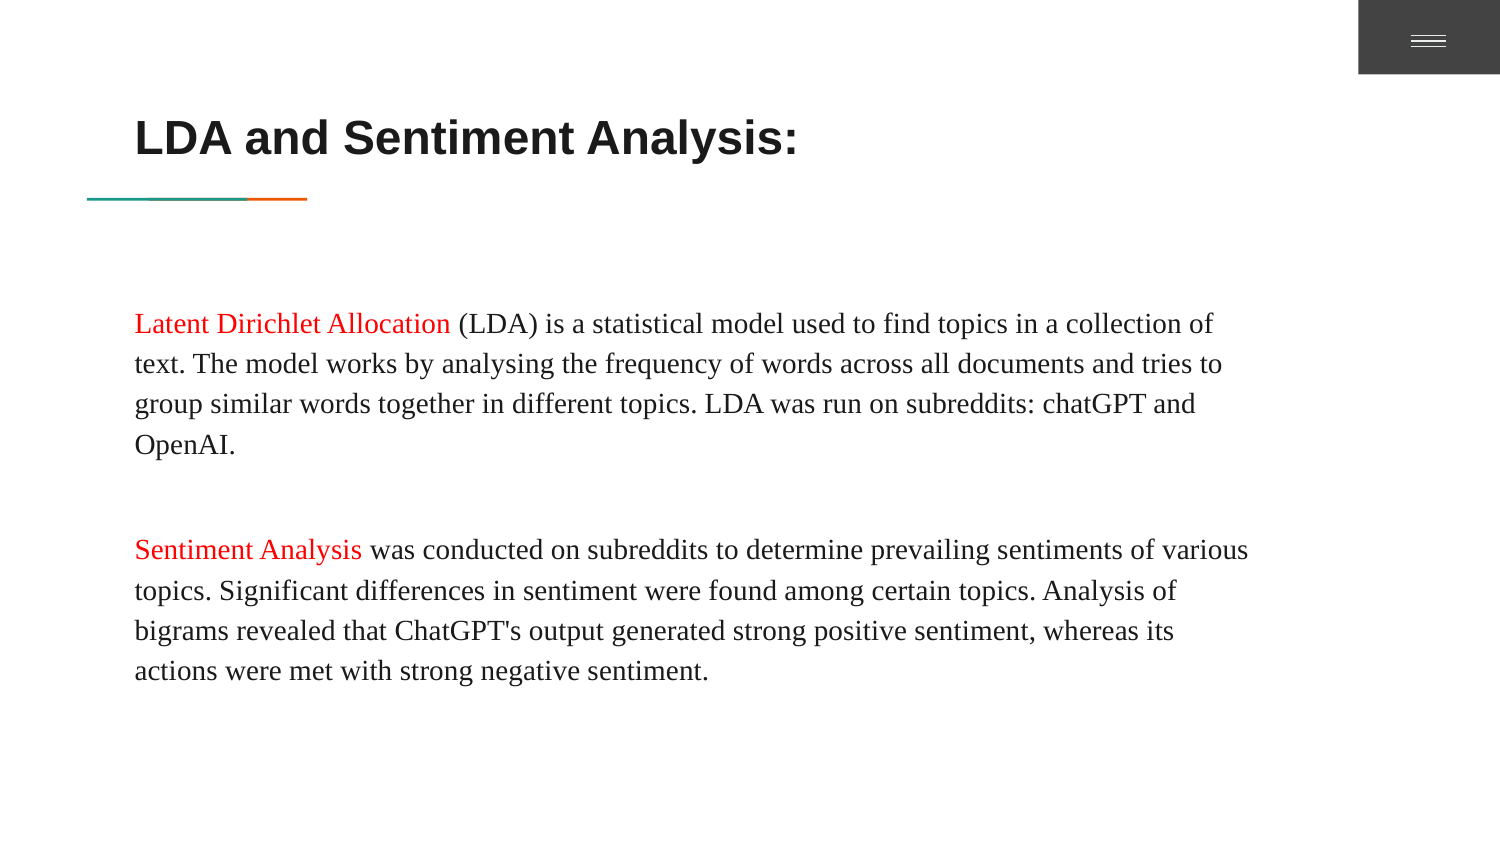

# LDA and Sentiment Analysis:
Latent Dirichlet Allocation (LDA) is a statistical model used to find topics in a collection of text. The model works by analysing the frequency of words across all documents and tries to group similar words together in different topics. LDA was run on subreddits: chatGPT and OpenAI.

Sentiment Analysis was conducted on subreddits to determine prevailing sentiments of various topics. Significant differences in sentiment were found among certain topics. Analysis of bigrams revealed that ChatGPT's output generated strong positive sentiment, whereas its actions were met with strong negative sentiment.